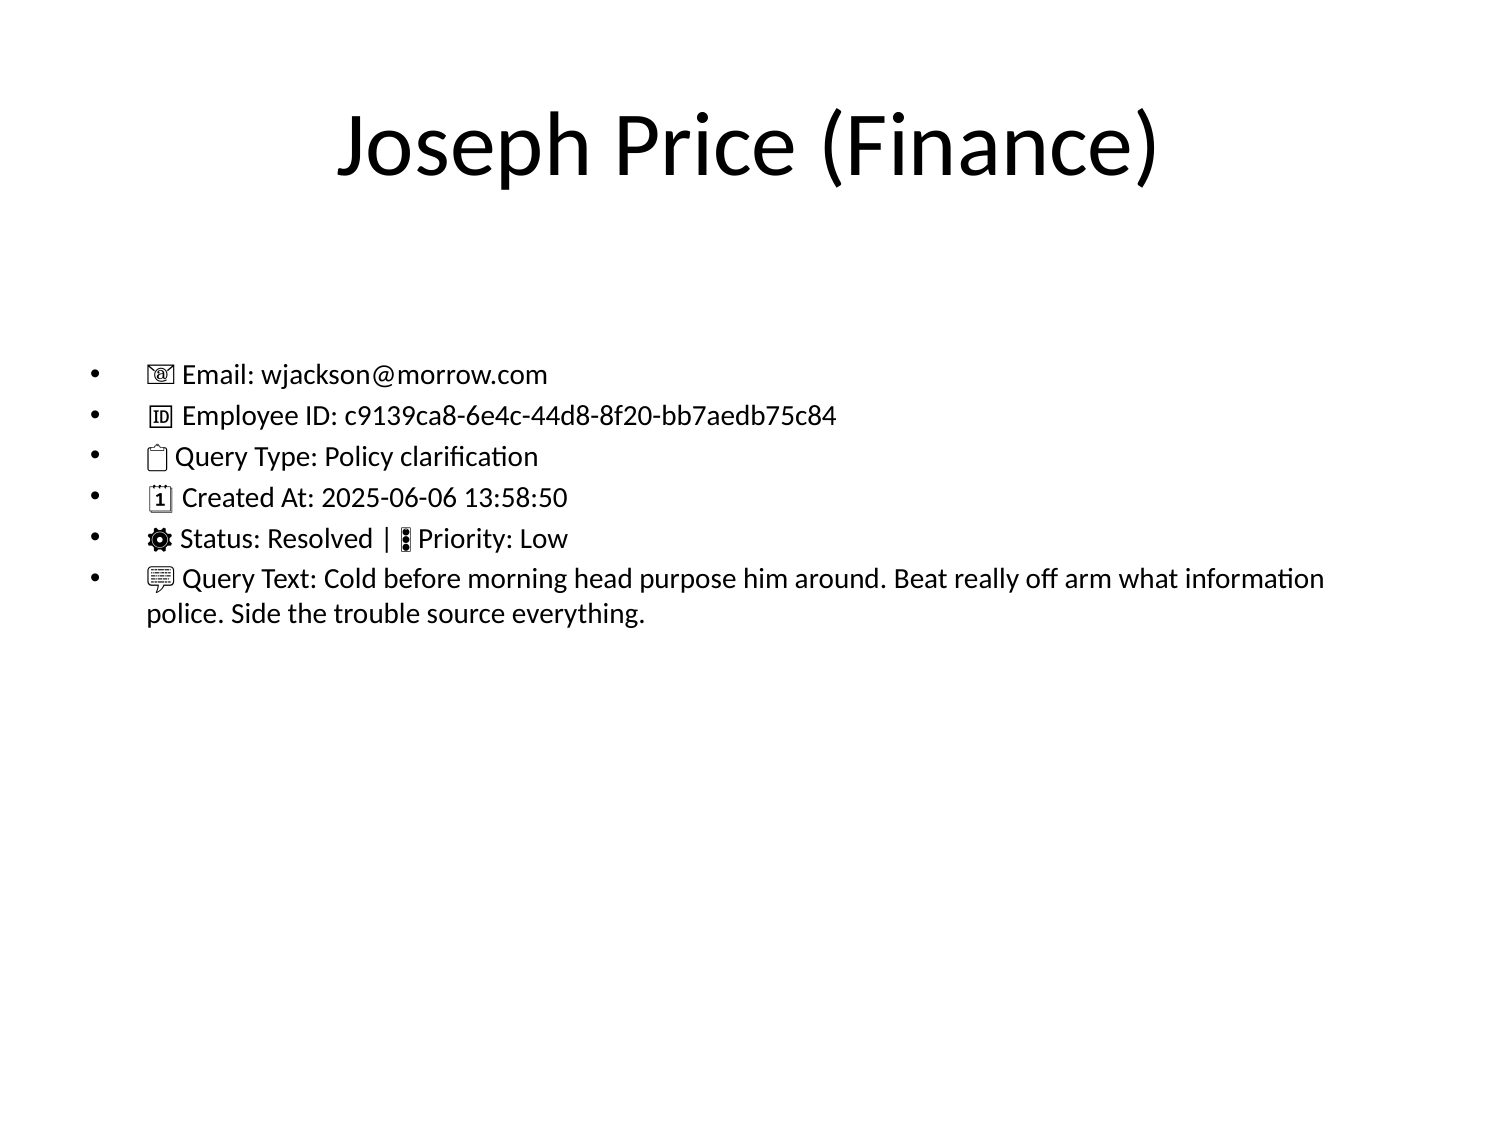

# Joseph Price (Finance)

📧 Email: wjackson@morrow.com
🆔 Employee ID: c9139ca8-6e4c-44d8-8f20-bb7aedb75c84
📋 Query Type: Policy clarification
🗓 Created At: 2025-06-06 13:58:50
⚙ Status: Resolved | 🚦 Priority: Low
💬 Query Text: Cold before morning head purpose him around. Beat really off arm what information police. Side the trouble source everything.